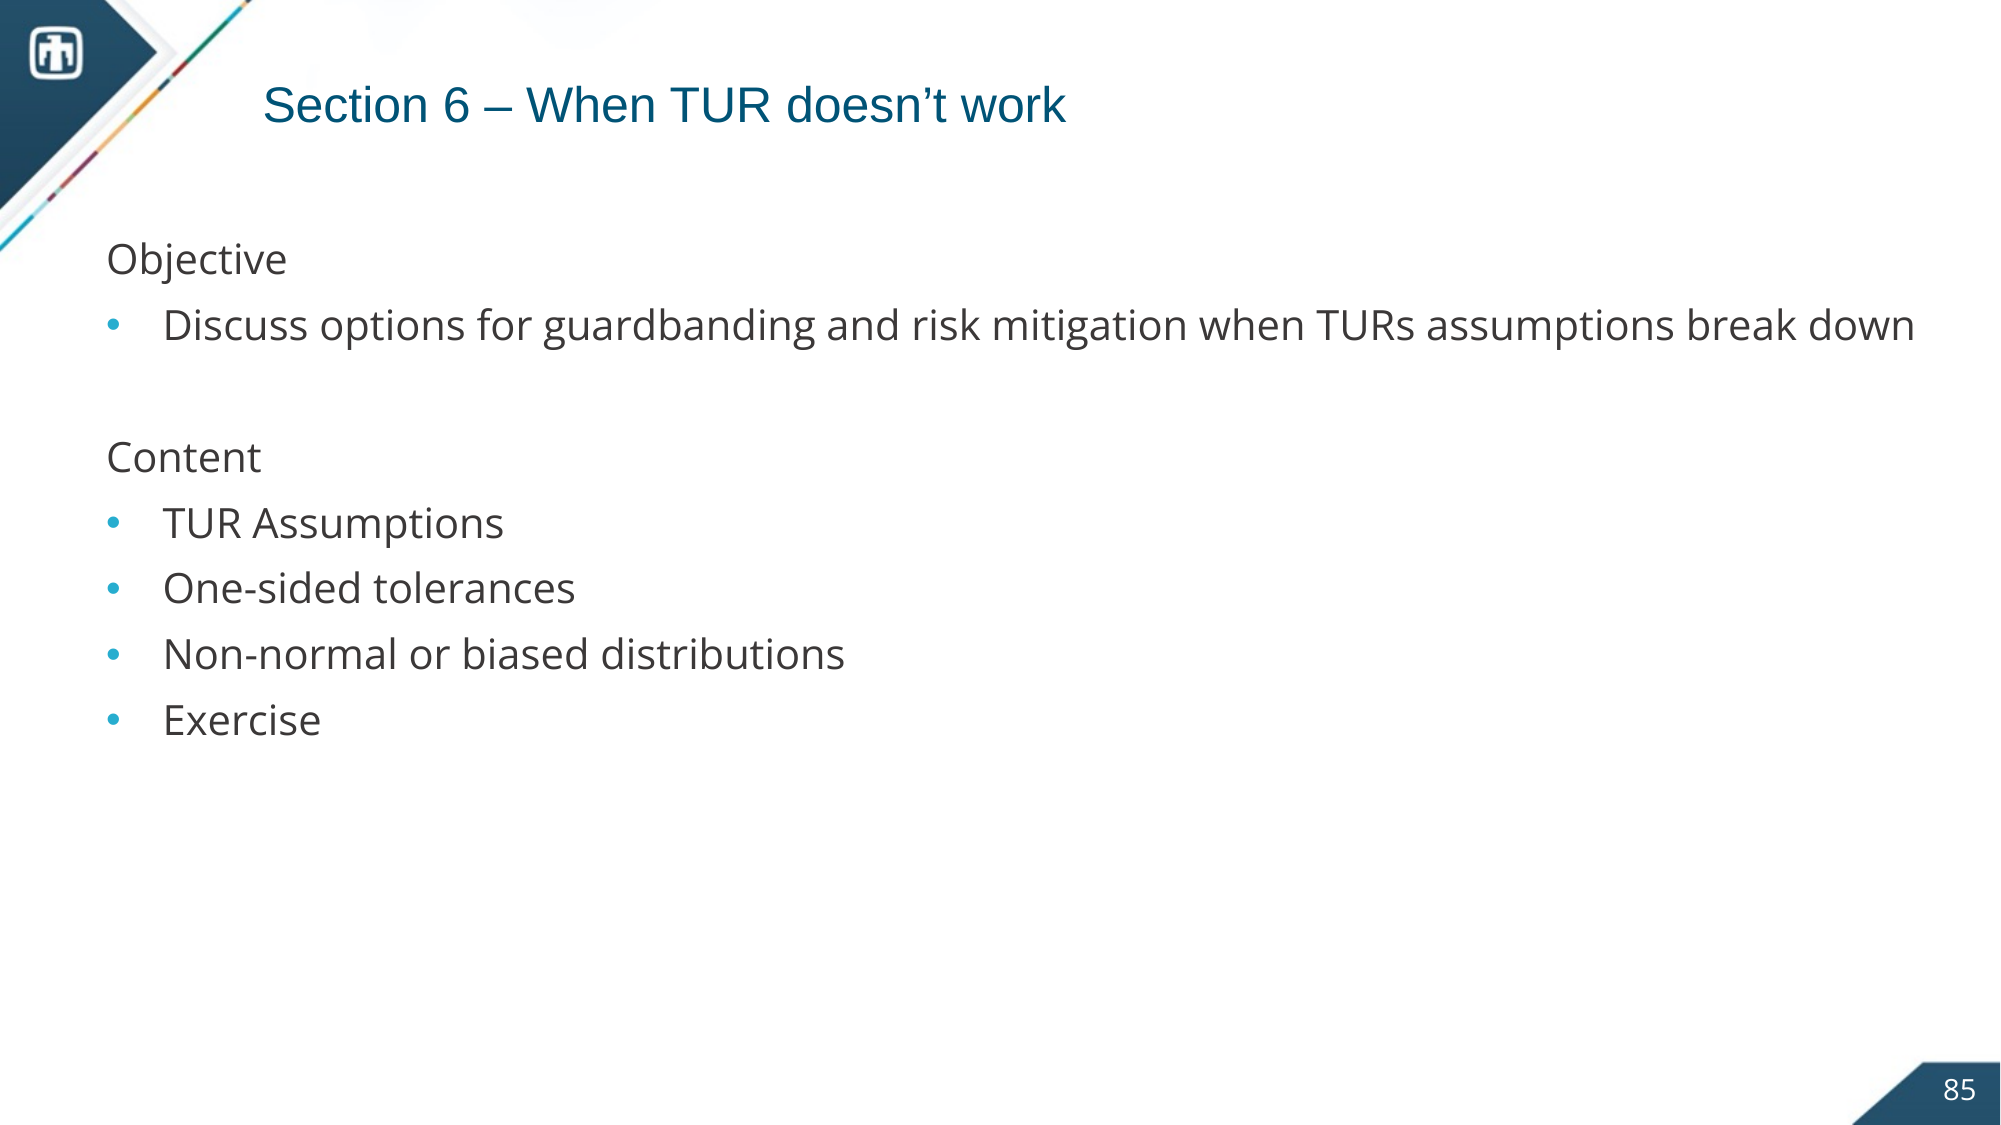

# Section 6 – When TUR doesn’t work
Objective
Discuss options for guardbanding and risk mitigation when TURs assumptions break down

Content
TUR Assumptions
One-sided tolerances
Non-normal or biased distributions
Exercise

85